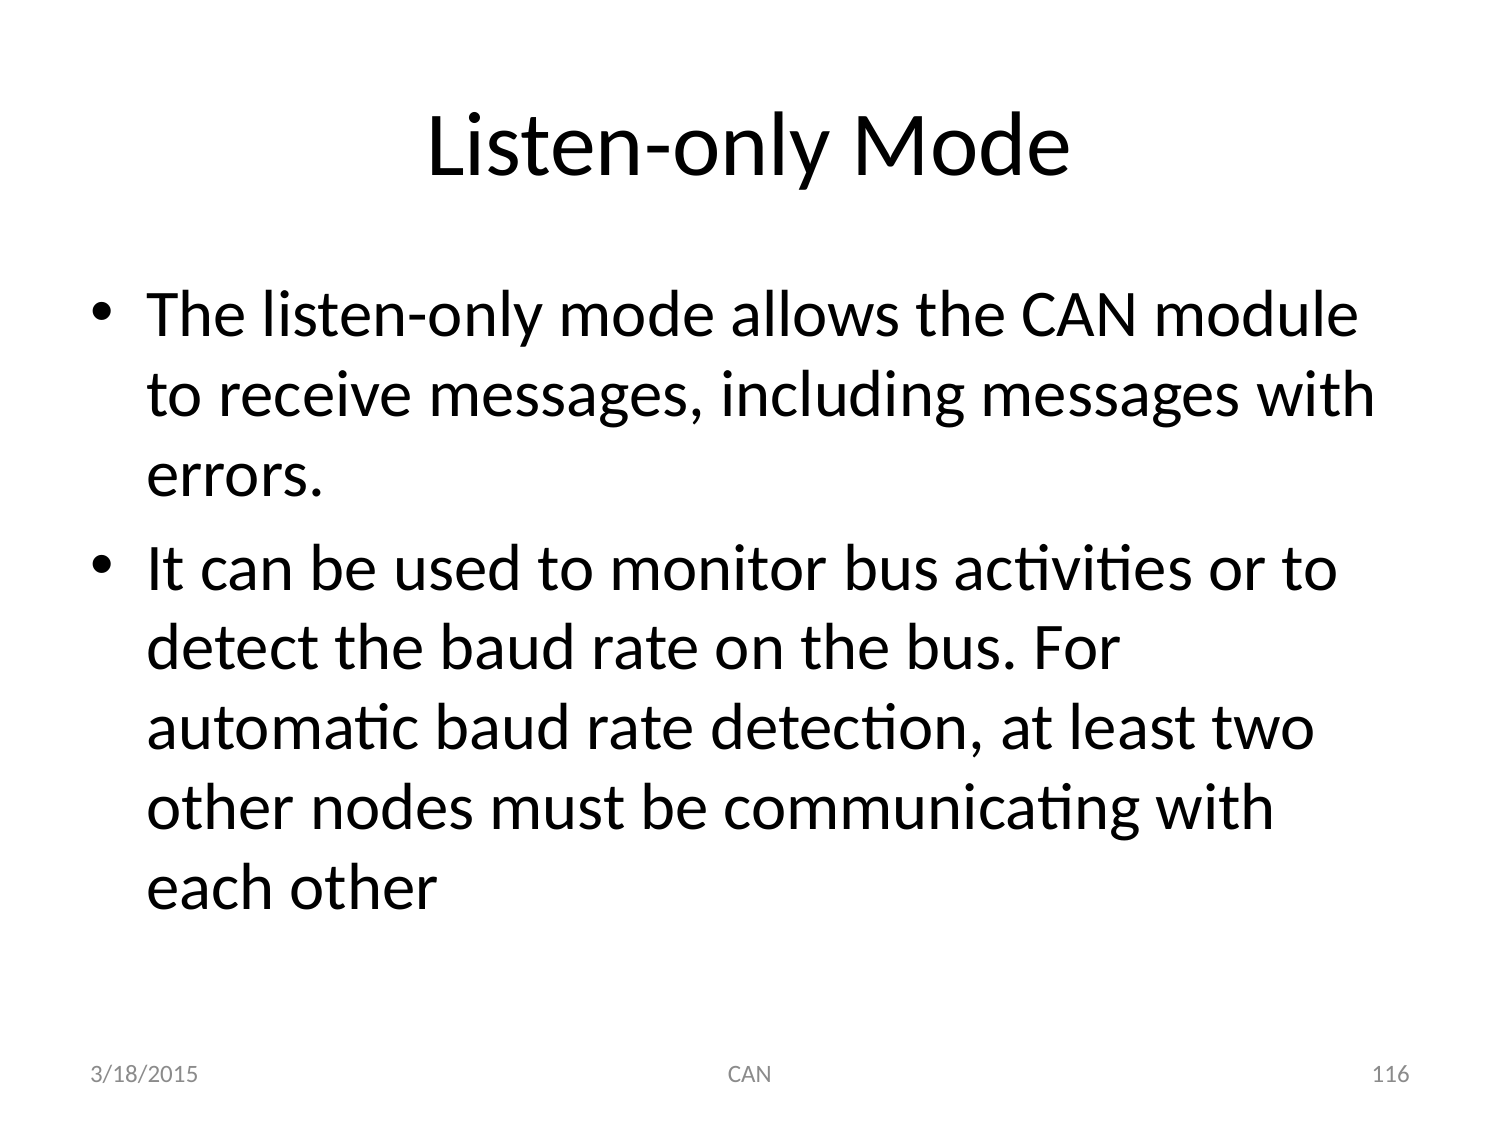

# Listen-only Mode
The listen-only mode allows the CAN module to receive messages, including messages with errors.
It can be used to monitor bus activities or to detect the baud rate on the bus. For automatic baud rate detection, at least two other nodes must be communicating with each other
3/18/2015
CAN
116